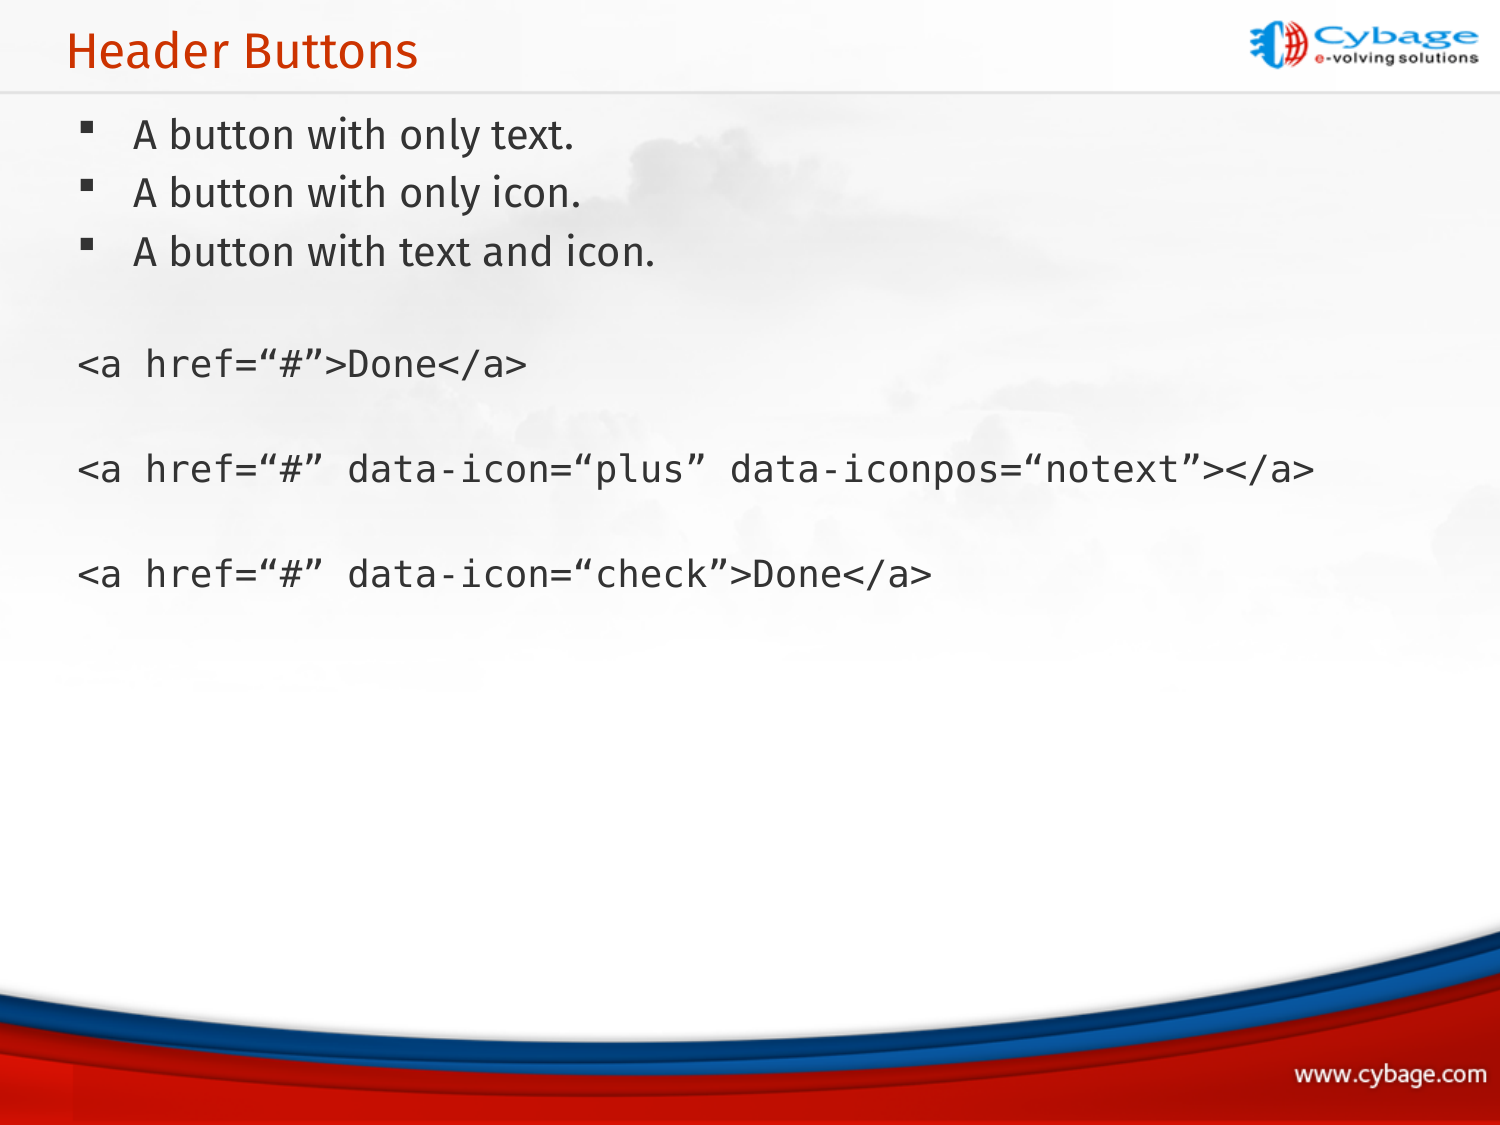

# Header Buttons
A button with only text.
A button with only icon.
A button with text and icon.

<a href=“#”>Done</a>

<a href=“#” data-icon=“plus” data-iconpos=“notext”></a>

<a href=“#” data-icon=“check”>Done</a>